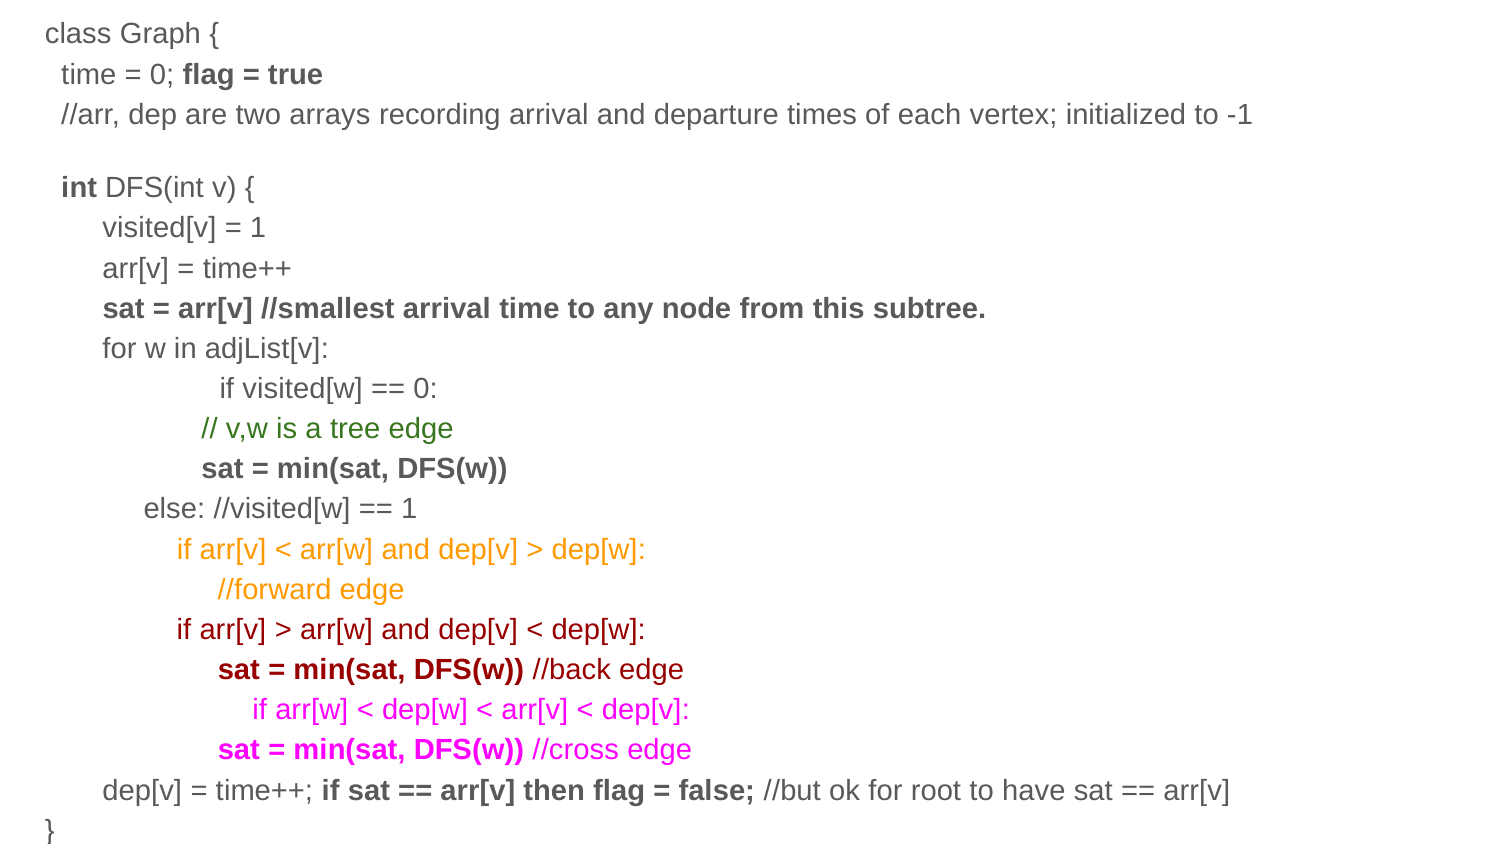

class Graph {
  time = 0; flag = true
  //arr, dep are two arrays recording arrival and departure times of each vertex; initialized to -1
  int DFS(int v) {
       visited[v] = 1
       arr[v] = time++
       sat = arr[v] //smallest arrival time to any node from this subtree.
       for w in adjList[v]:
	   if visited[w] == 0:
                   // v,w is a tree edge
                   sat = min(sat, DFS(w))
            else: //visited[w] == 1
                if arr[v] < arr[w] and dep[v] > dep[w]:
                     //forward edge
                if arr[v] > arr[w] and dep[v] < dep[w]:
                     sat = min(sat, DFS(w)) //back edge
	       if arr[w] < dep[w] < arr[v] < dep[v]:
                     sat = min(sat, DFS(w)) //cross edge
       dep[v] = time++; if sat == arr[v] then flag = false; //but ok for root to have sat == arr[v]
}
}